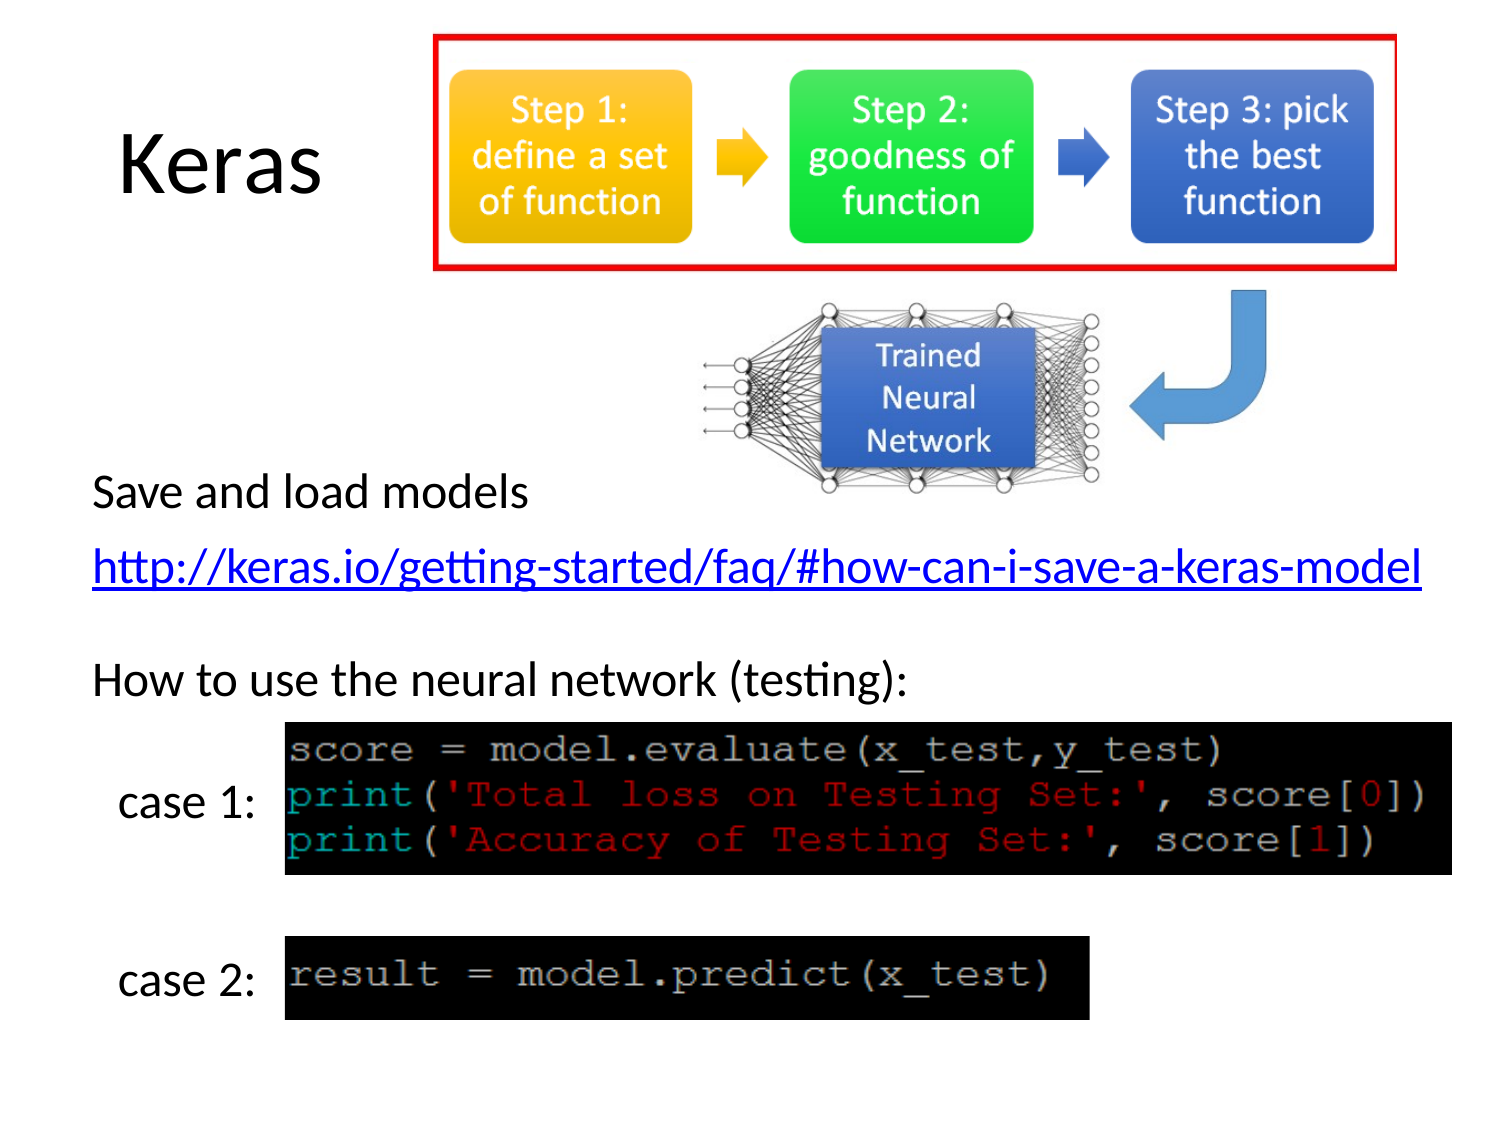

# Keras

Save and load models
http://keras.io/getting-started/faq/#how-can-i-save-a-keras-model

How to use the neural network (testing):

case 1:

case 2: